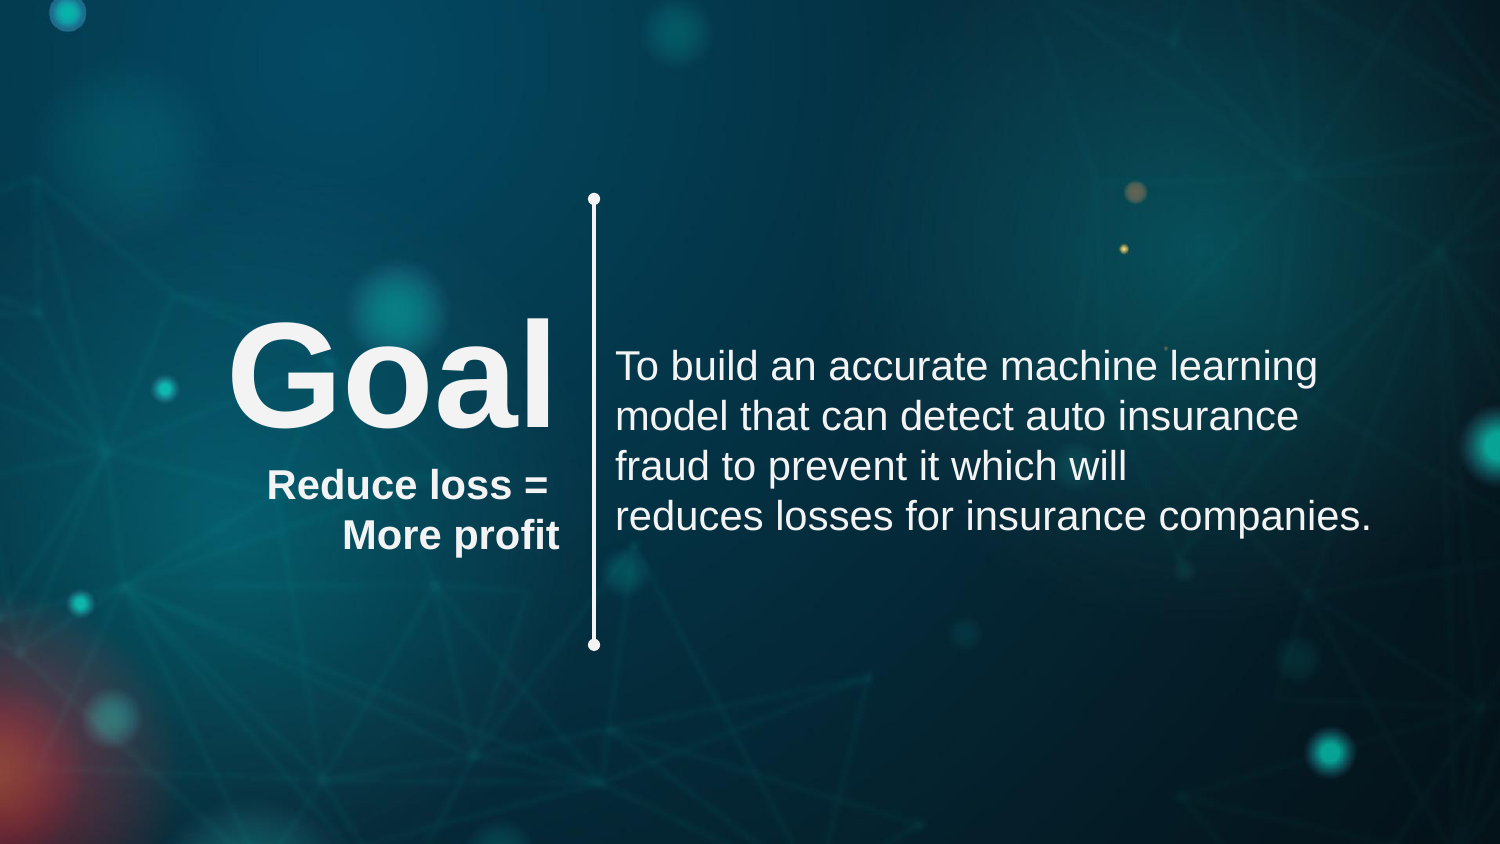

To build an accurate machine learning model that can detect auto insurance fraud to prevent it which will
reduces losses for insurance companies.
# Goal Reduce loss = More profit